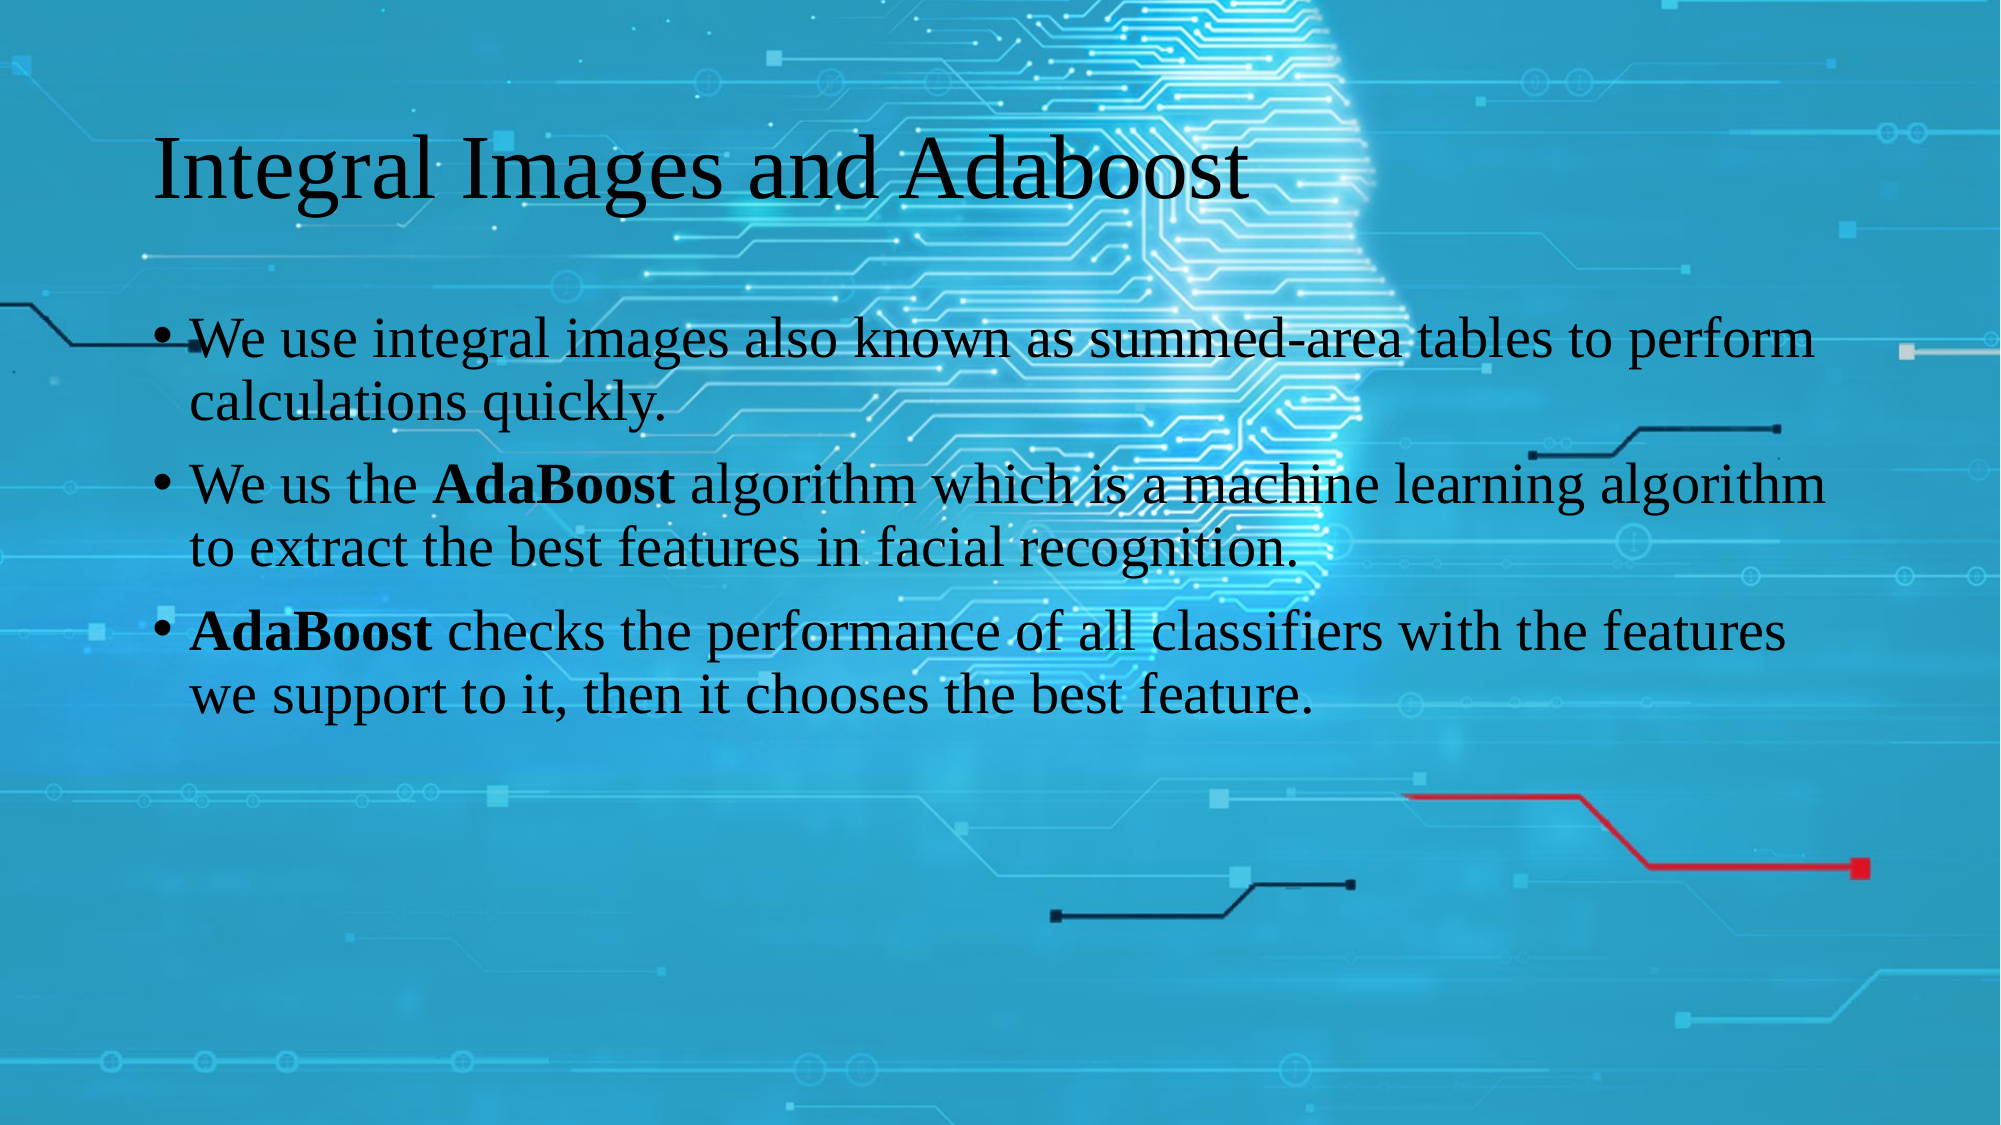

# Integral Images and Adaboost
We use integral images also known as summed-area tables to perform calculations quickly.
We us the AdaBoost algorithm which is a machine learning algorithm to extract the best features in facial recognition.
AdaBoost checks the performance of all classifiers with the features we support to it, then it chooses the best feature.